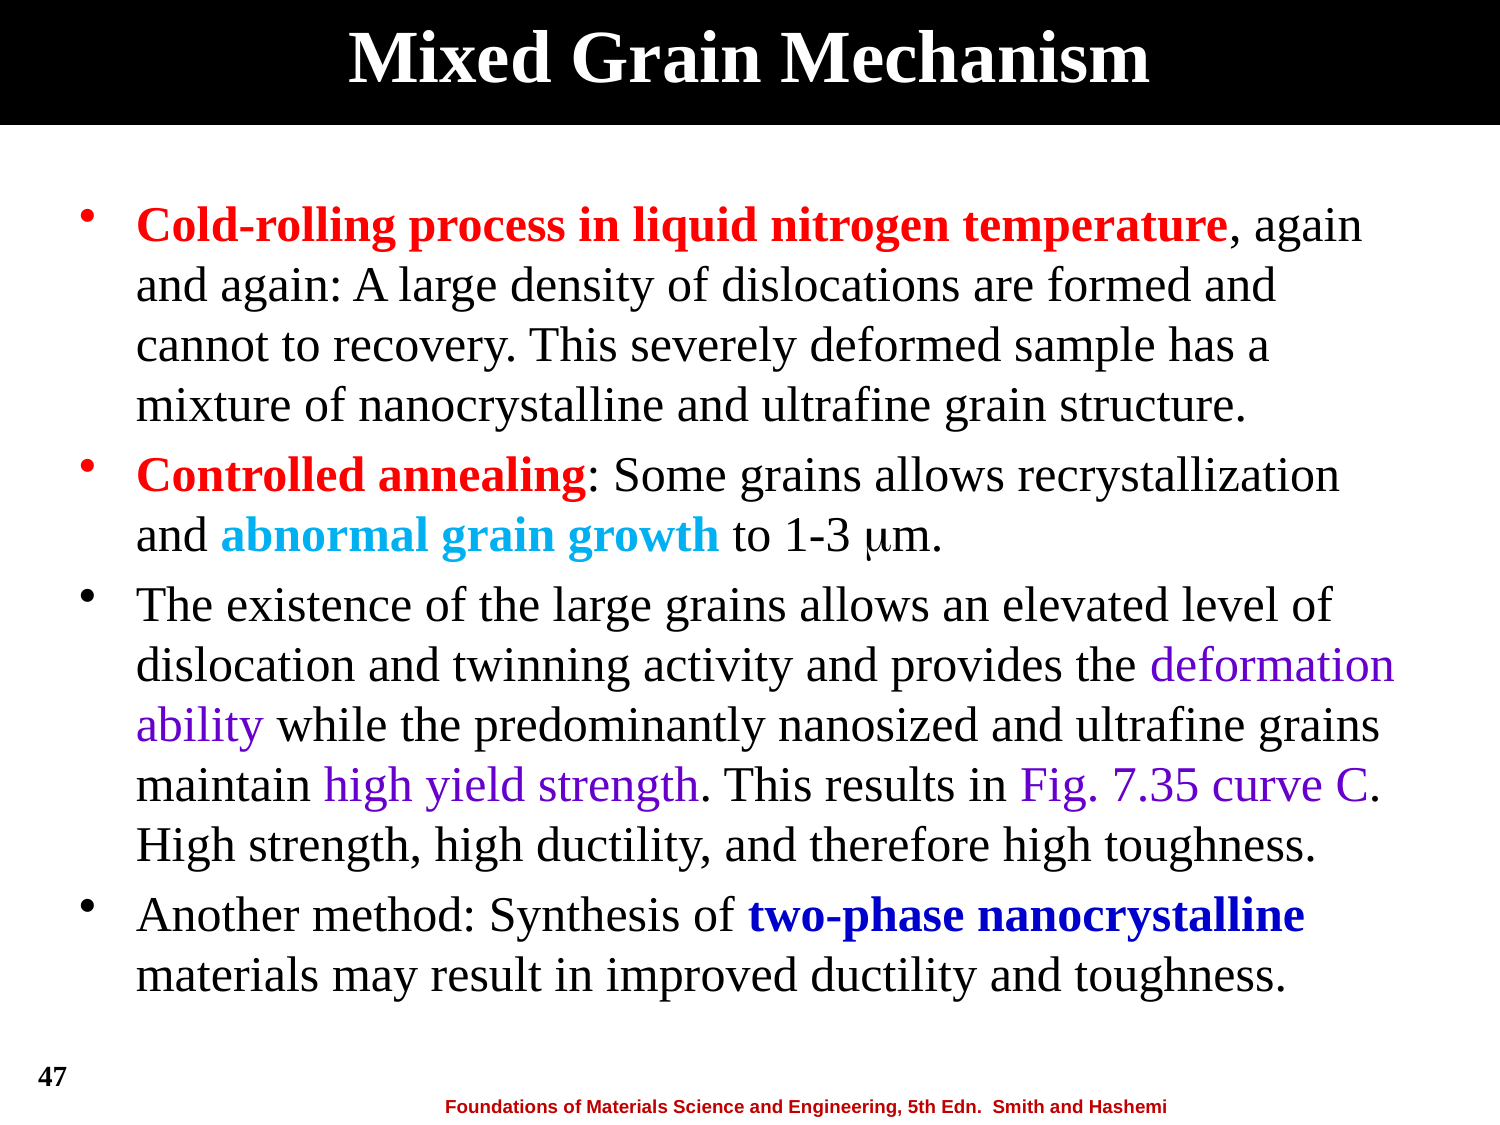

Mixed Grain Mechanism
Cold-rolling process in liquid nitrogen temperature, again and again: A large density of dislocations are formed and cannot to recovery. This severely deformed sample has a mixture of nanocrystalline and ultrafine grain structure.
Controlled annealing: Some grains allows recrystallization and abnormal grain growth to 1-3 μm.
The existence of the large grains allows an elevated level of dislocation and twinning activity and provides the deformation ability while the predominantly nanosized and ultrafine grains maintain high yield strength. This results in Fig. 7.35 curve C.
High strength, high ductility, and therefore high toughness.
Another method: Synthesis of two-phase nanocrystalline materials may result in improved ductility and toughness.

47